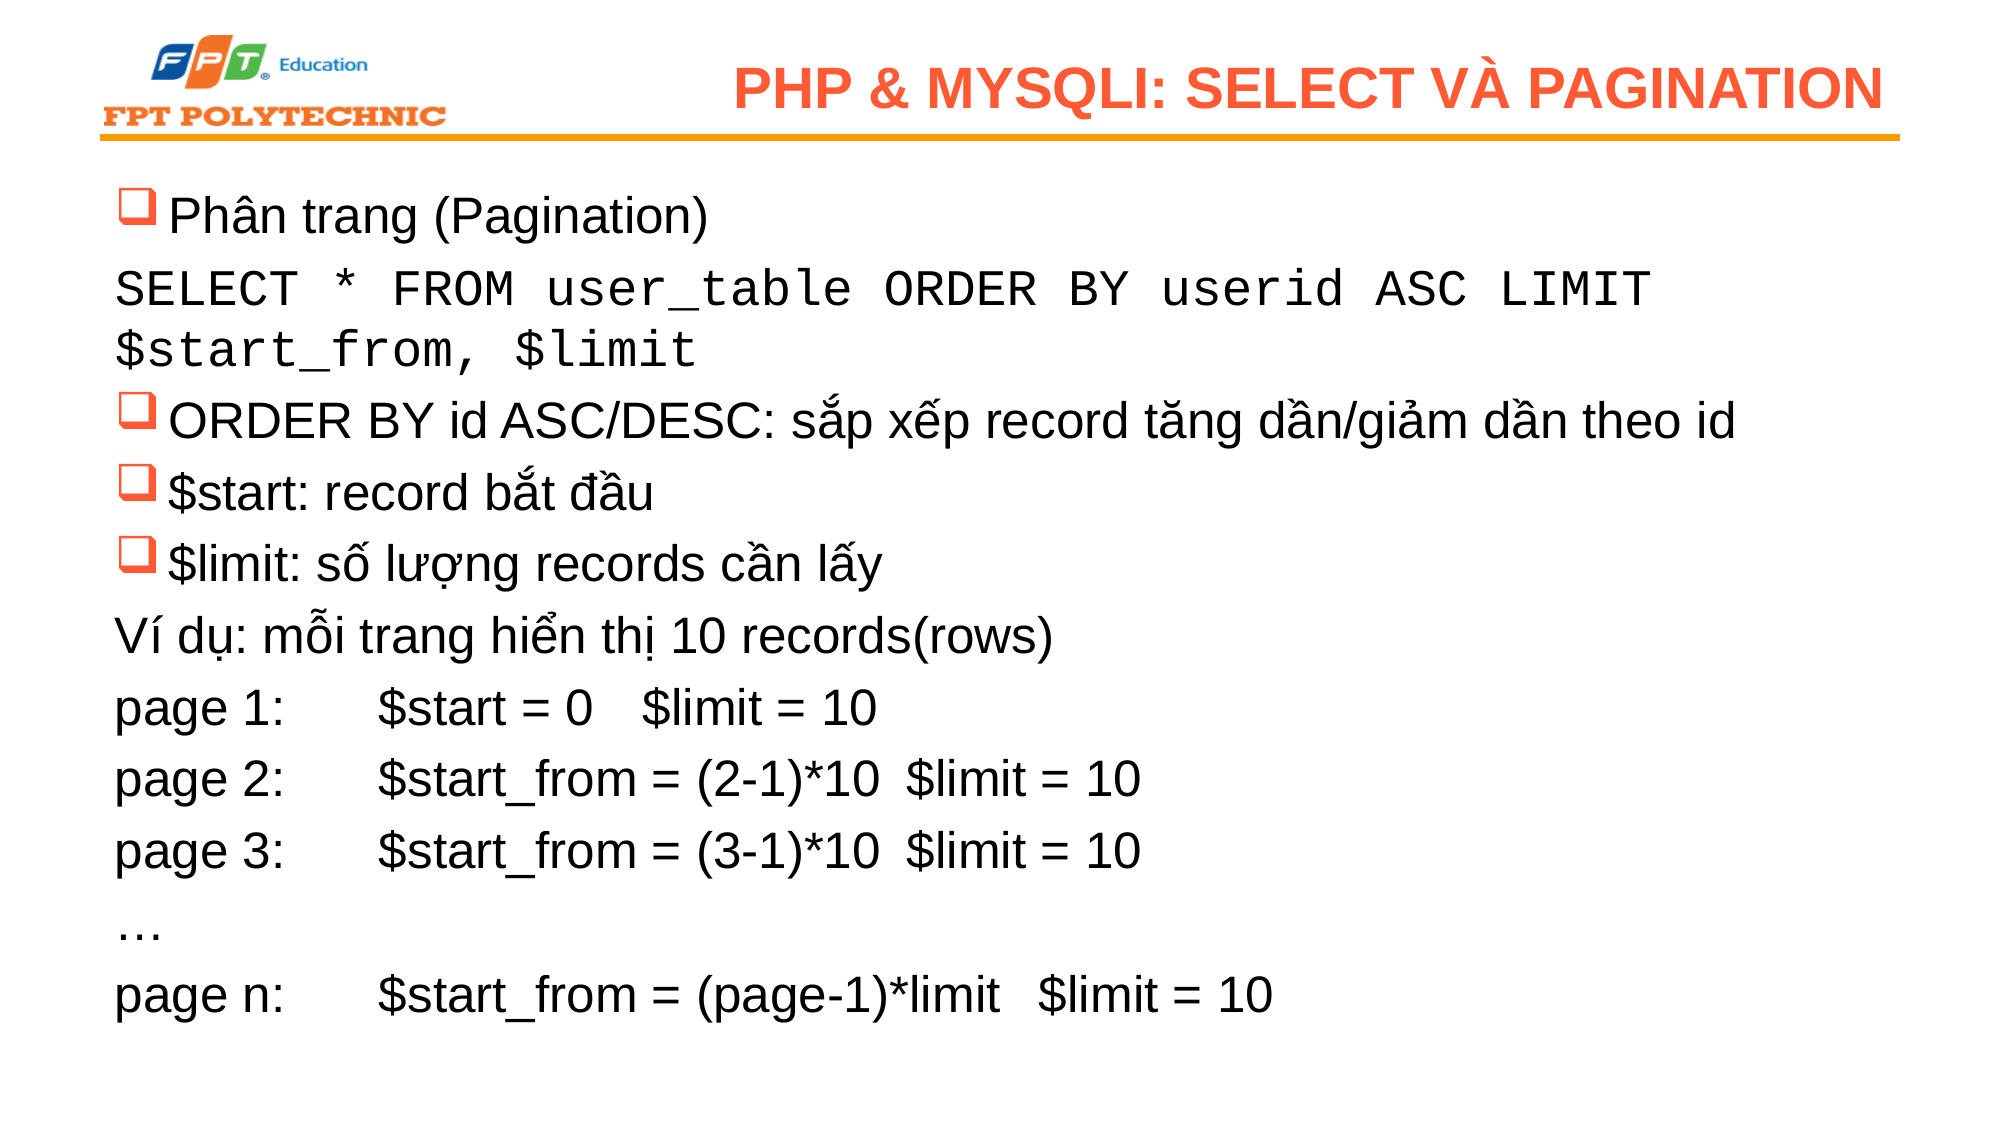

# PHP & MySQLi: Select và pagination
Phân trang (Pagination)
SELECT * FROM user_table ORDER BY userid ASC LIMIT $start_from, $limit
ORDER BY id ASC/DESC: sắp xếp record tăng dần/giảm dần theo id
$start: record bắt đầu
$limit: số lượng records cần lấy
Ví dụ: mỗi trang hiển thị 10 records(rows)
page 1: 	$start = 0				$limit = 10
page 2: 	$start_from = (2-1)*10		$limit = 10
page 3:	$start_from = (3-1)*10		$limit = 10
…
page n:	$start_from = (page-1)*limit	$limit = 10